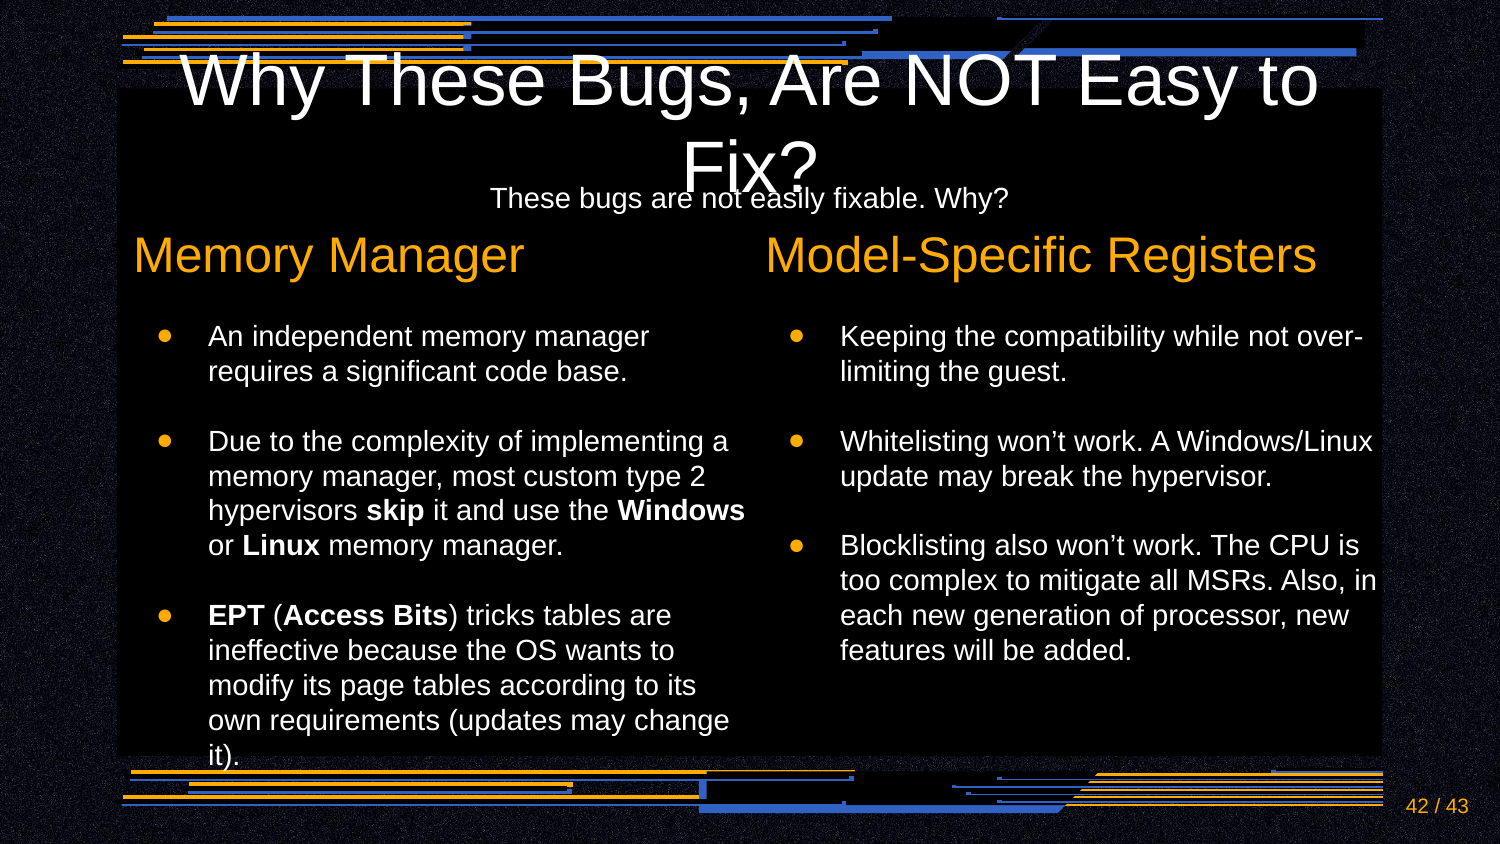

# Why These Bugs, Are NOT Easy to Fix?
These bugs are not easily fixable. Why?
Memory Manager

An independent memory manager requires a significant code base.

Due to the complexity of implementing a memory manager, most custom type 2 hypervisors skip it and use the Windows or Linux memory manager.

EPT (Access Bits) tricks tables are ineffective because the OS wants to modify its page tables according to its own requirements (updates may change it).
Model-Specific Registers

Keeping the compatibility while not over-limiting the guest.

Whitelisting won’t work. A Windows/Linux update may break the hypervisor.

Blocklisting also won’t work. The CPU is too complex to mitigate all MSRs. Also, in each new generation of processor, new features will be added.
42 / 43